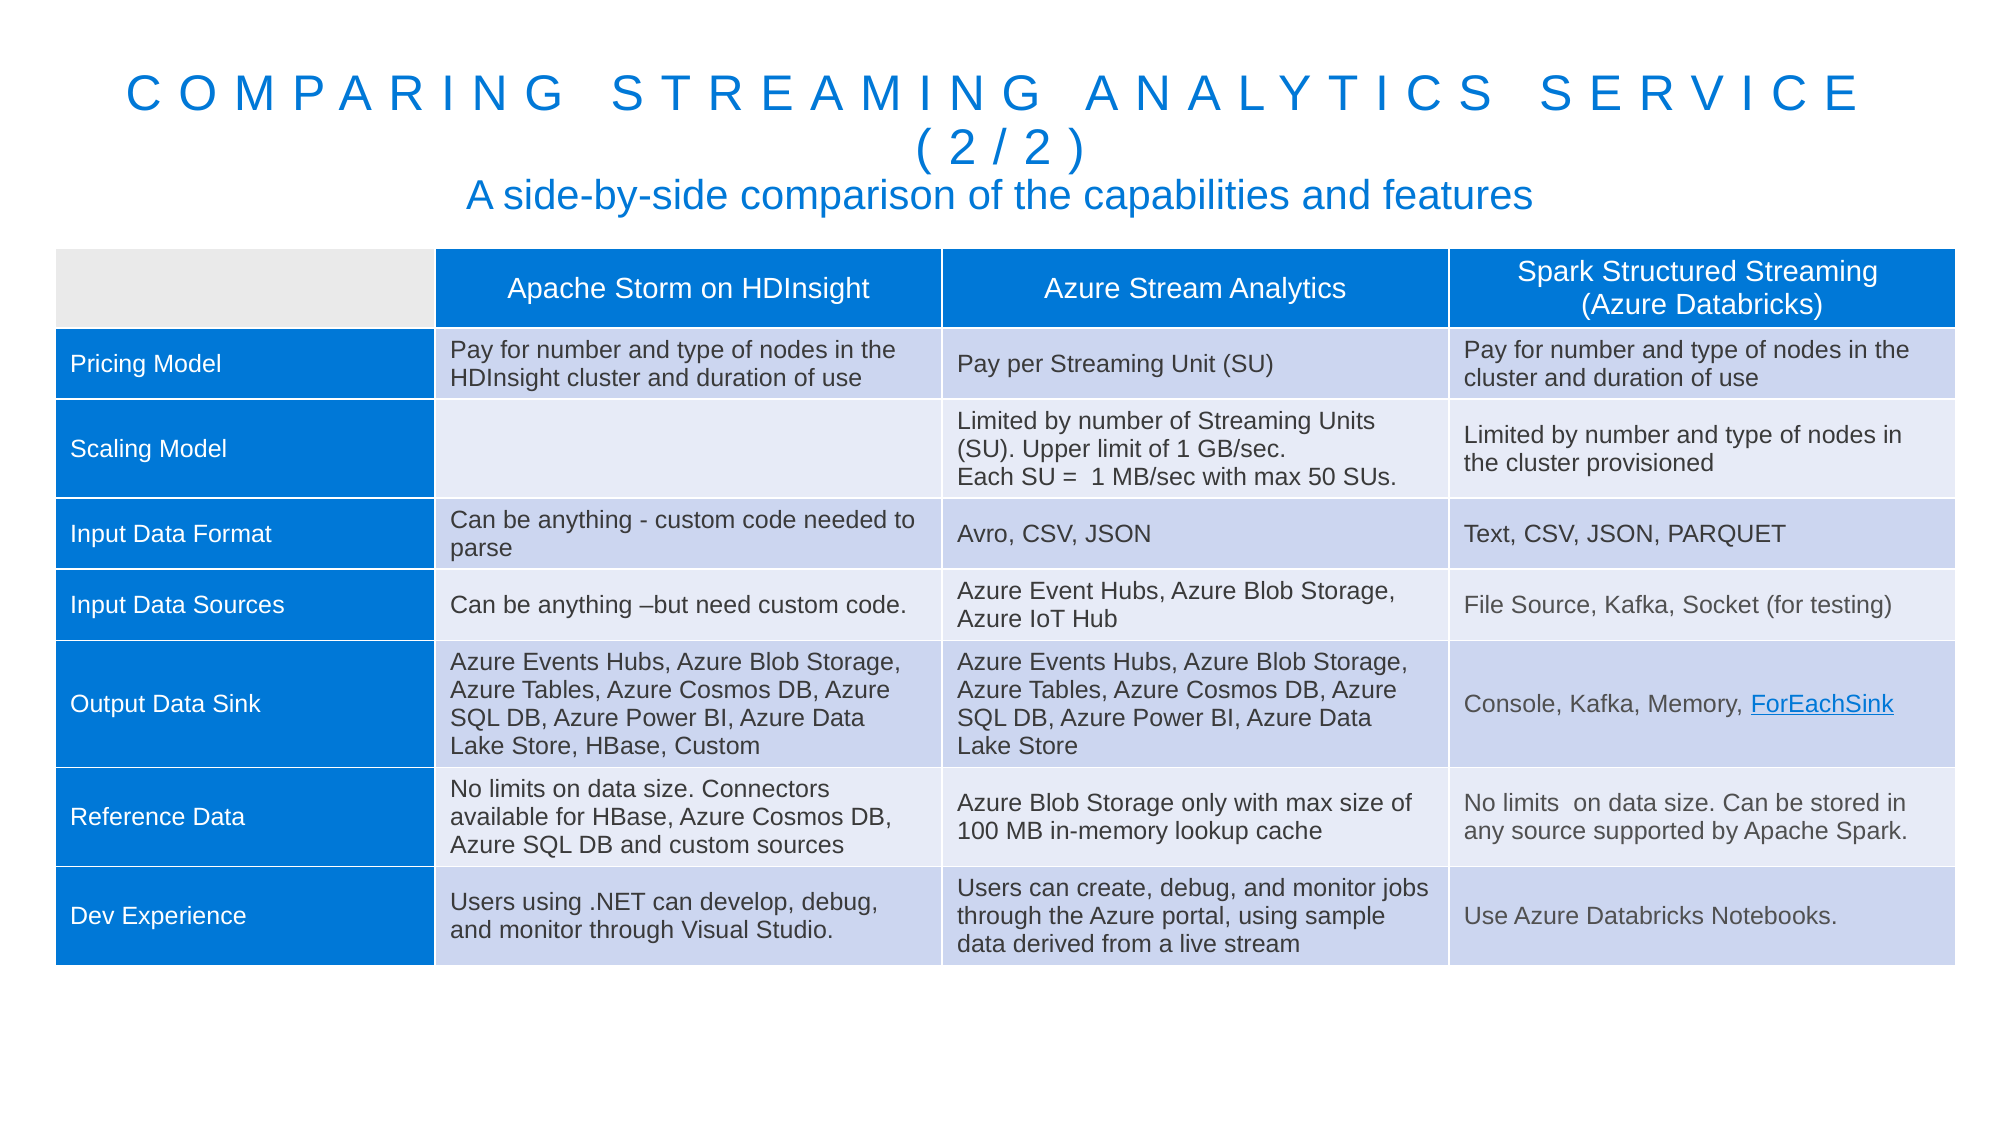

# Comparing STREAMING ANALYTICS Service (2/2)
A side-by-side comparison of the capabilities and features
|  | Apache Storm on HDInsight | Azure Stream Analytics | Spark Structured Streaming (Azure Databricks) |
| --- | --- | --- | --- |
| Pricing Model | Pay for number and type of nodes in the HDInsight cluster and duration of use | Pay per Streaming Unit (SU) | Pay for number and type of nodes in the cluster and duration of use |
| Scaling Model |  | Limited by number of Streaming Units (SU). Upper limit of 1 GB/sec. Each SU = 1 MB/sec with max 50 SUs. | Limited by number and type of nodes in the cluster provisioned |
| Input Data Format | Can be anything - custom code needed to parse | Avro, CSV, JSON | Text, CSV, JSON, PARQUET |
| Input Data Sources | Can be anything –but need custom code. | Azure Event Hubs, Azure Blob Storage, Azure IoT Hub | File Source, Kafka, Socket (for testing) |
| Output Data Sink | Azure Events Hubs, Azure Blob Storage, Azure Tables, Azure Cosmos DB, Azure SQL DB, Azure Power BI, Azure Data Lake Store, HBase, Custom | Azure Events Hubs, Azure Blob Storage, Azure Tables, Azure Cosmos DB, Azure SQL DB, Azure Power BI, Azure Data Lake Store | Console, Kafka, Memory, ForEachSink |
| Reference Data | No limits on data size. Connectors available for HBase, Azure Cosmos DB, Azure SQL DB and custom sources | Azure Blob Storage only with max size of 100 MB in-memory lookup cache | No limits on data size. Can be stored in any source supported by Apache Spark. |
| Dev Experience | Users using .NET can develop, debug, and monitor through Visual Studio. | Users can create, debug, and monitor jobs through the Azure portal, using sample data derived from a live stream | Use Azure Databricks Notebooks. |